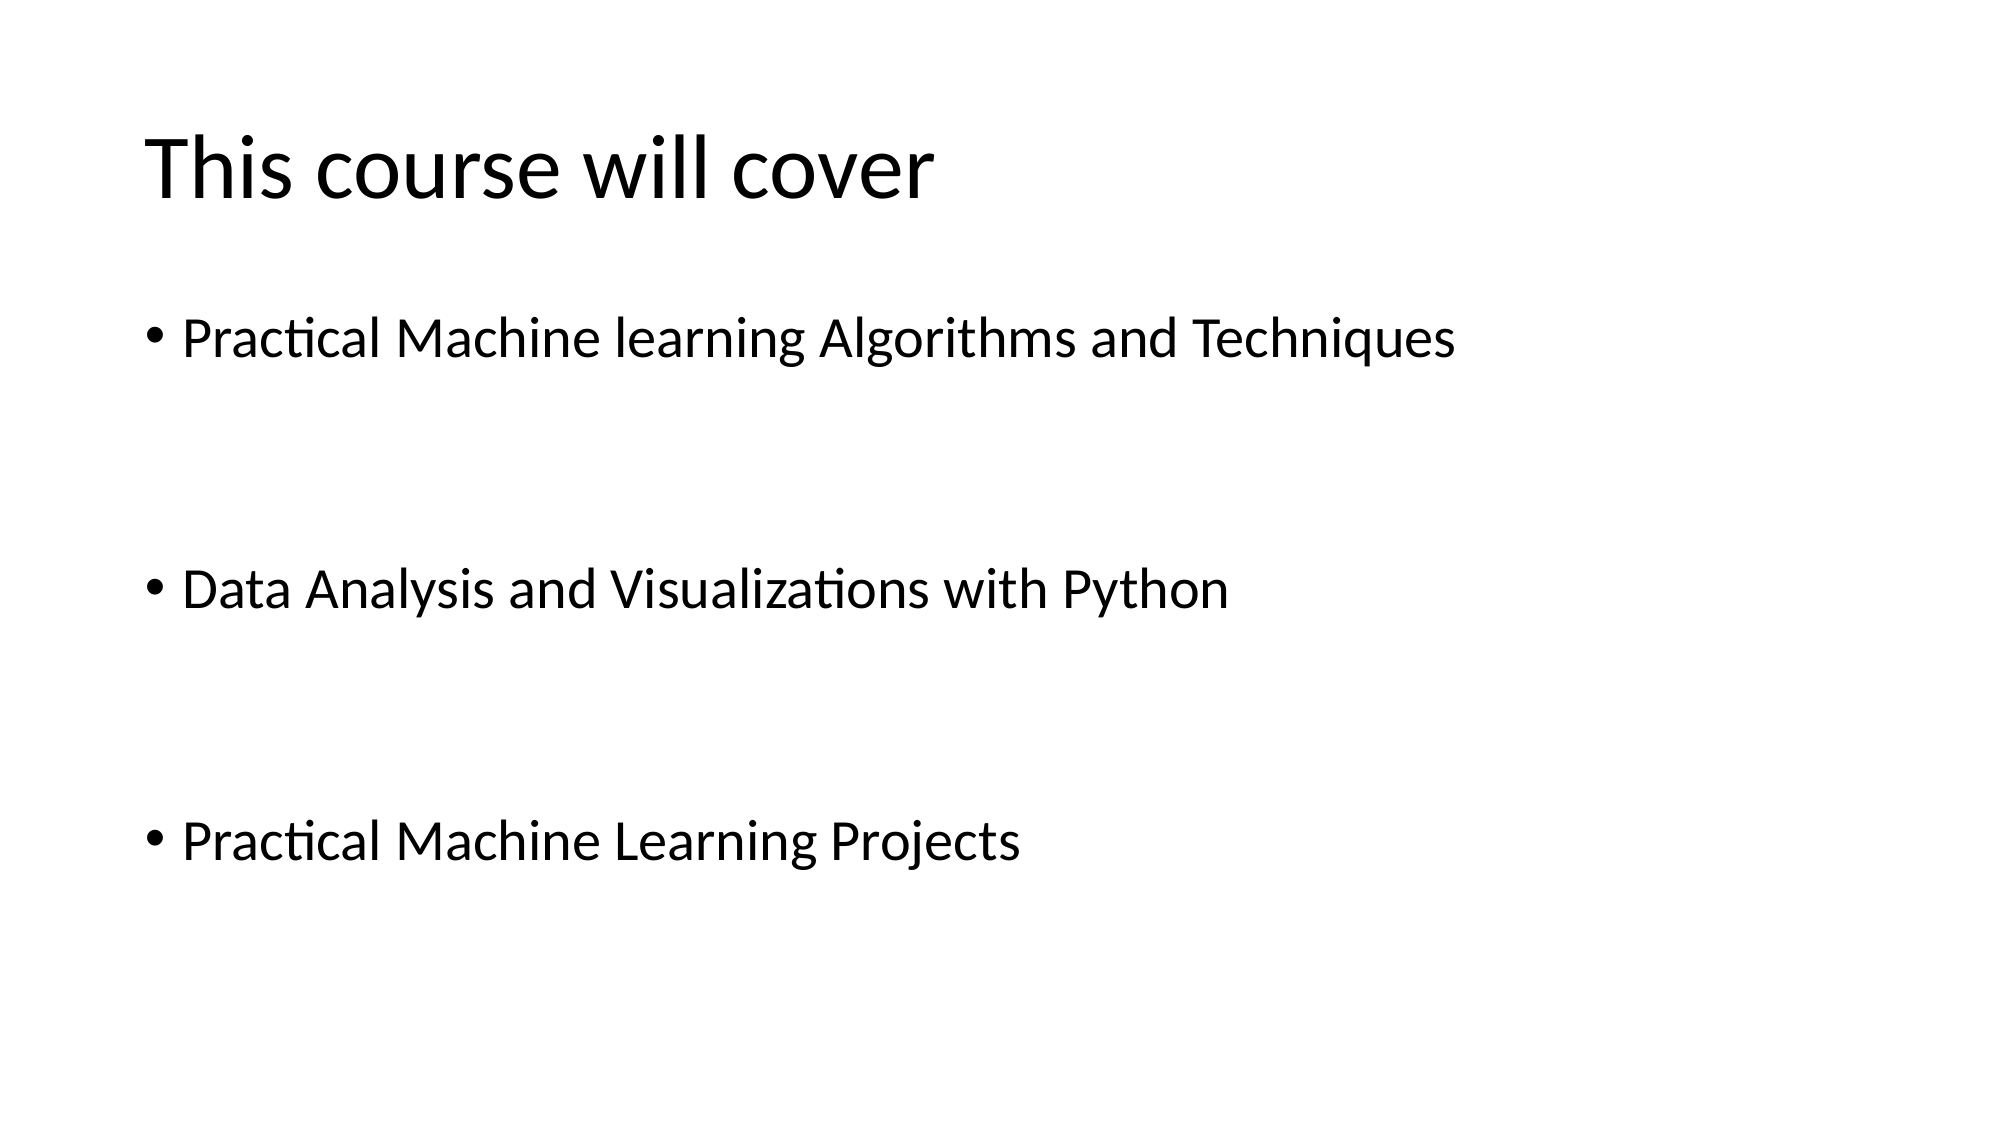

# This course will cover
Practical Machine learning Algorithms and Techniques

Data Analysis and Visualizations with Python

Practical Machine Learning Projects